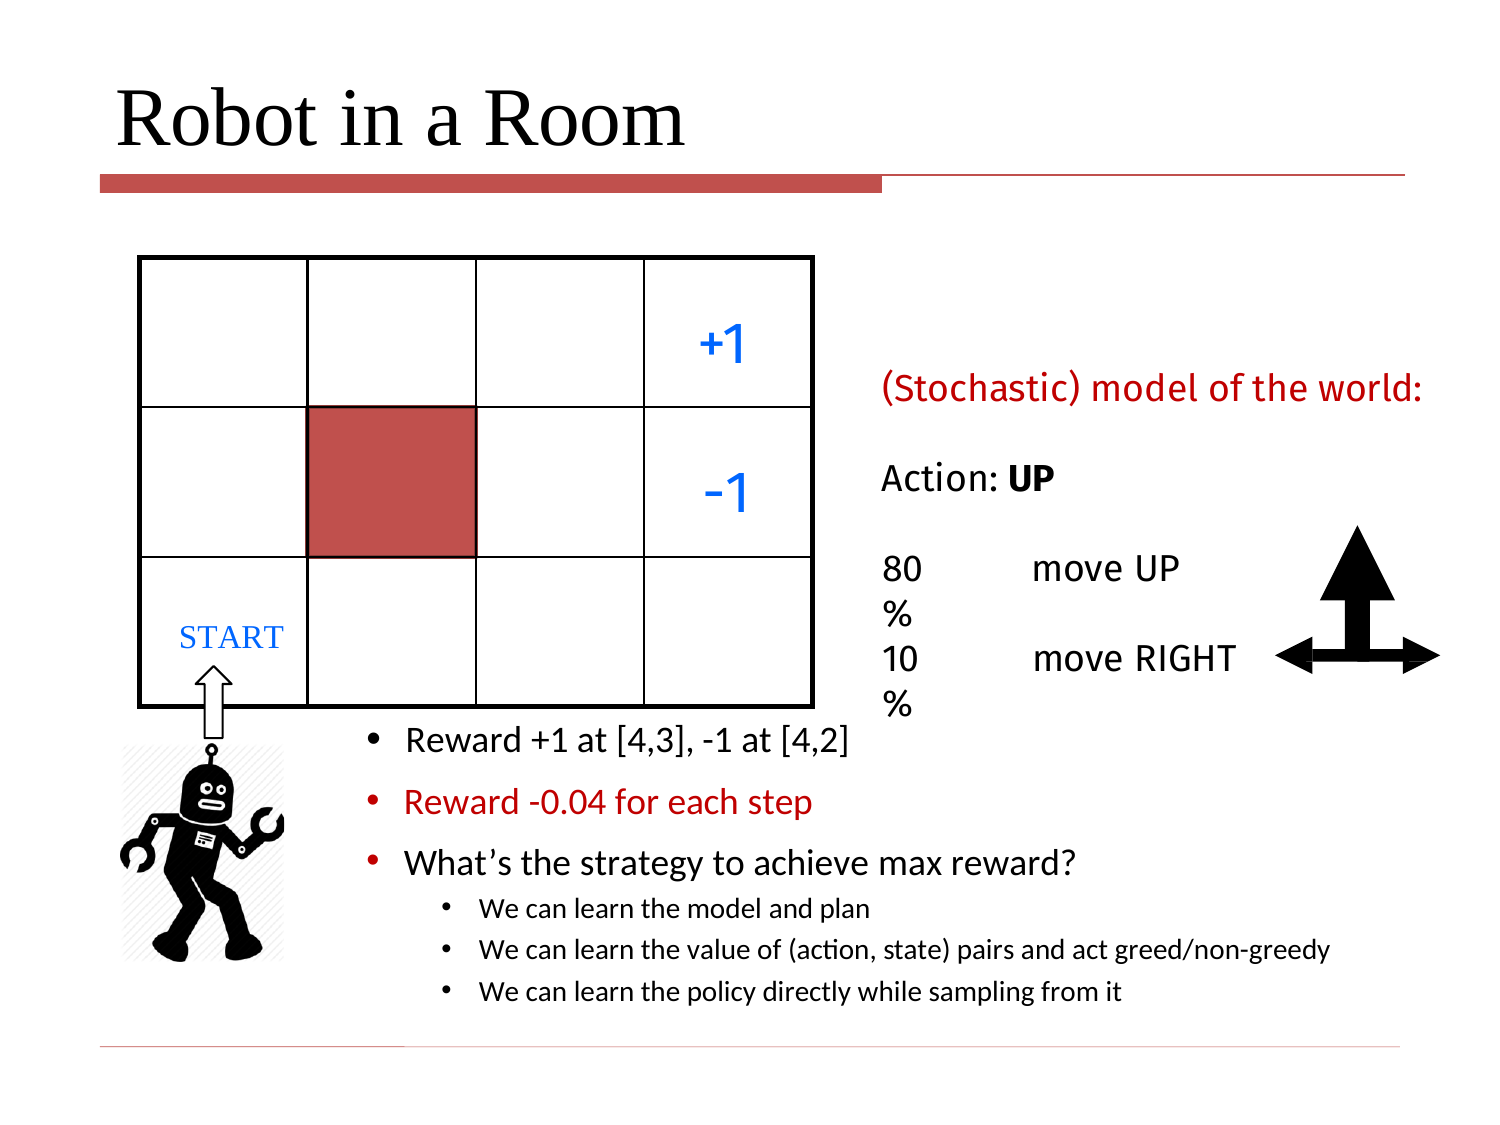

# Robot in a Room

+1
(Stochastic) model of the world:

-1
Action: UP

80%
move UP

START
10%
move RIGHT

•	Reward +1 at [4,3], -1 at [4,2]
Reward -0.04 for each step
What’s the strategy to achieve max reward?
We can learn the model and plan
We can learn the value of (action, state) pairs and act greed/non-greedy
We can learn the policy directly while sampling from it